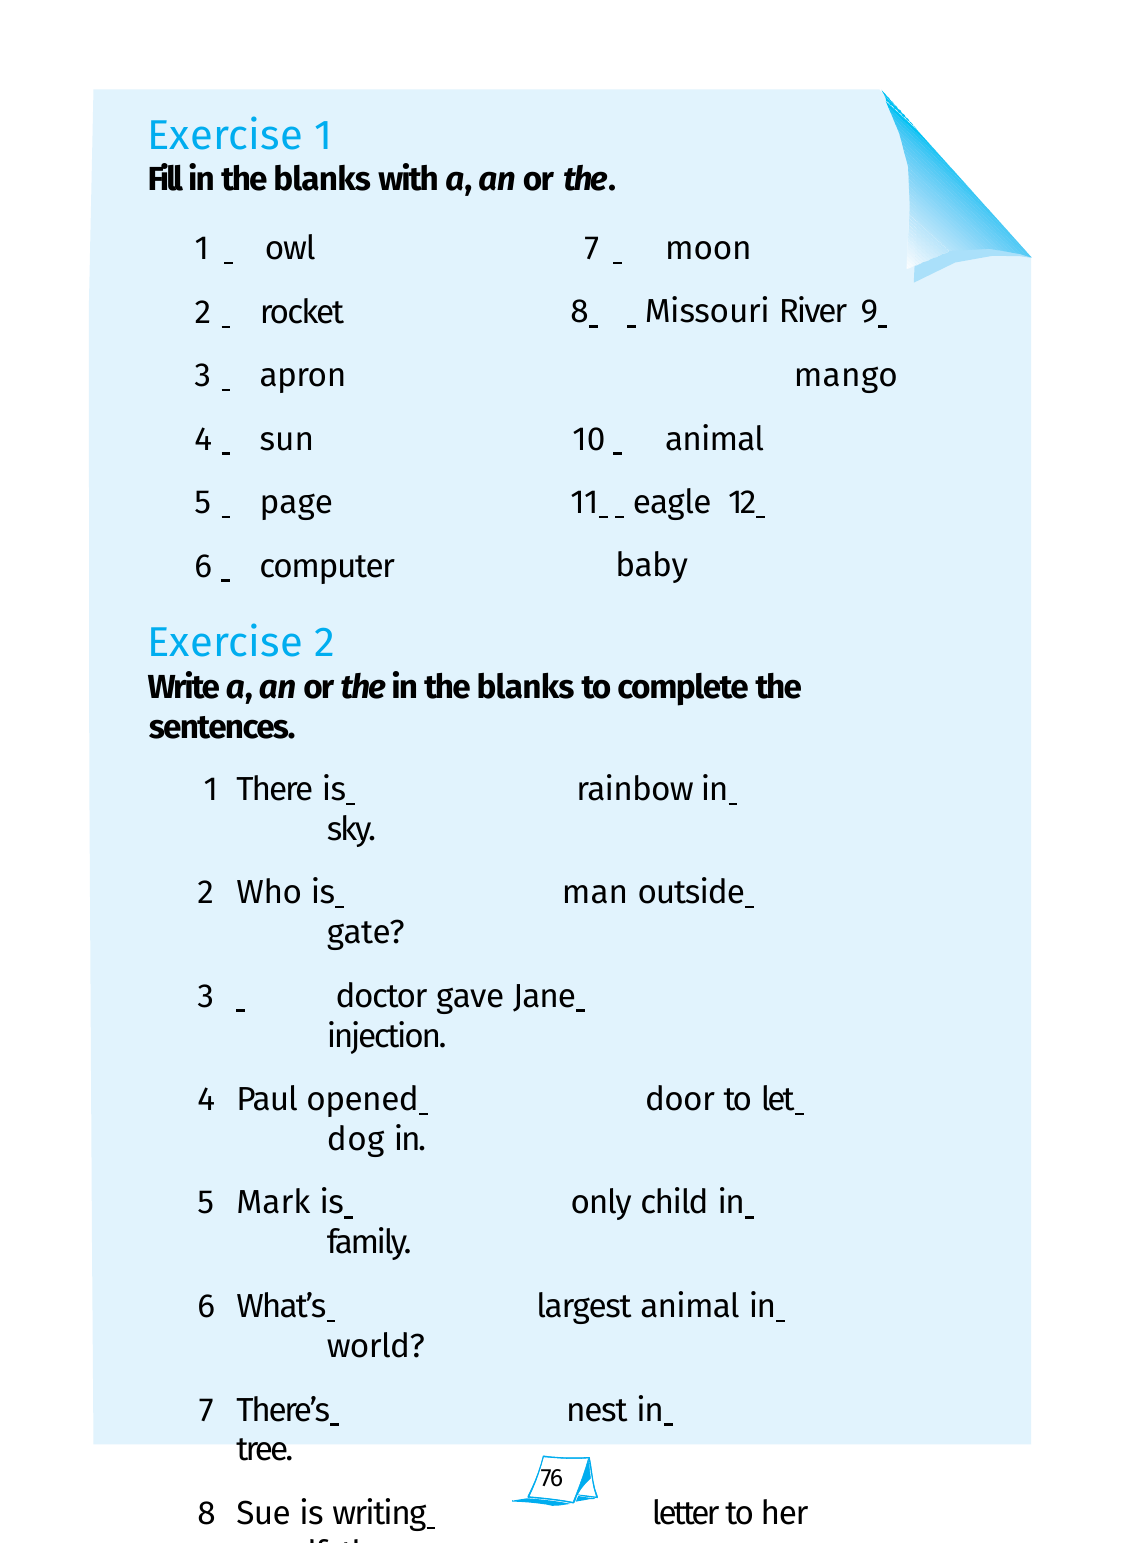

Exercise 1
Fill in the blanks with a, an or the.
 	 owl
 	 rocket
 	 apron
 	 sun
 	 page
 	 computer
 	 moon
 	  Missouri River  9 		mango
 	 animal
 	  eagle  12 		baby
Exercise 2
Write a, an or the in the blanks to complete the  sentences.
There is 	rainbow in 	sky.
Who is 	man outside 	gate?
 	 doctor gave Jane 	injection.
Paul opened 	door to let 	dog in.
Mark is 	only child in 	family.
What’s 	largest animal in 	world?
There’s 	nest in 	tree.
Sue is writing 	letter to her grandfather.
Jack has 	brother and 	sister.
We reached 	top of 	hill in two hours.
76